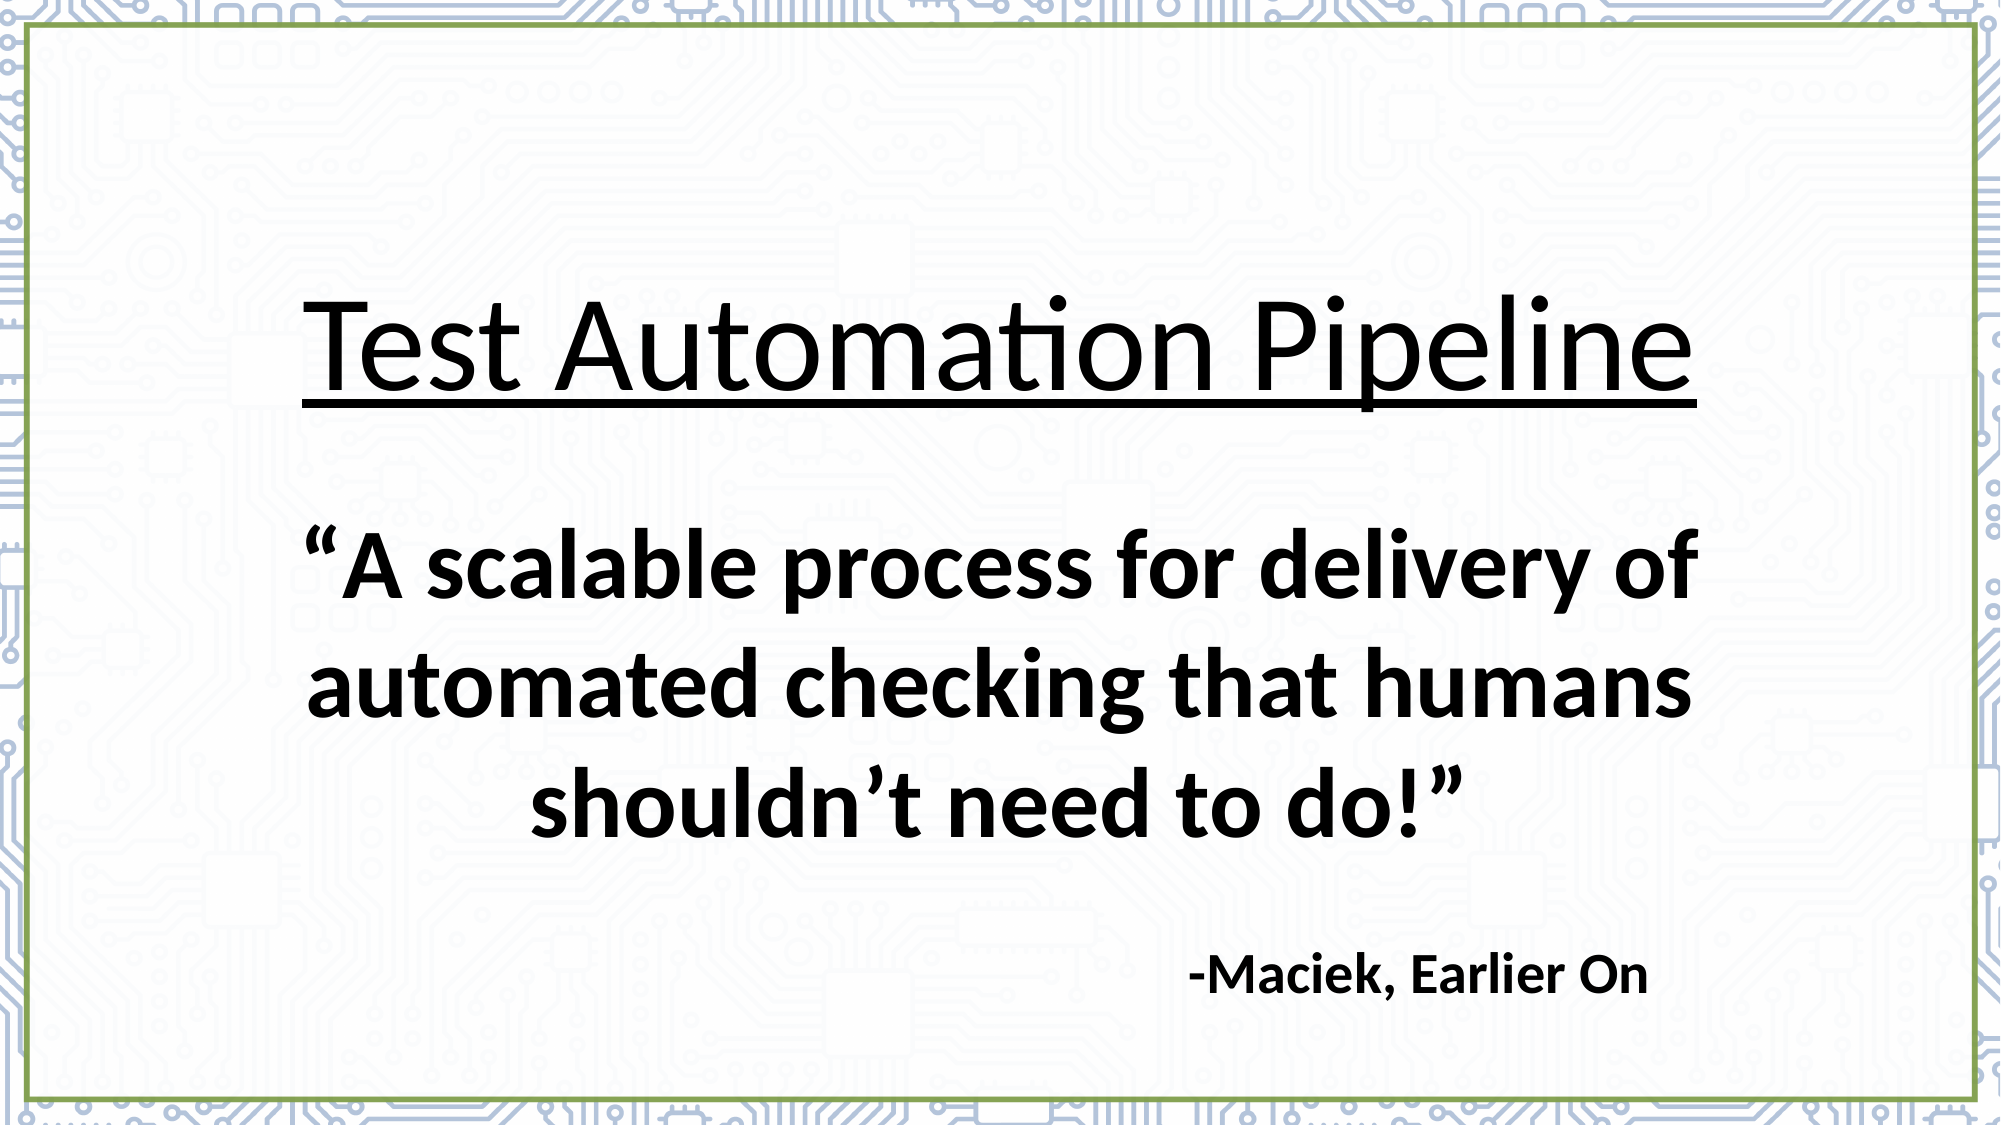

Test Automation Pipeline
“A scalable process for delivery of automated checking that humans shouldn’t need to do!”
-Maciek, Earlier On